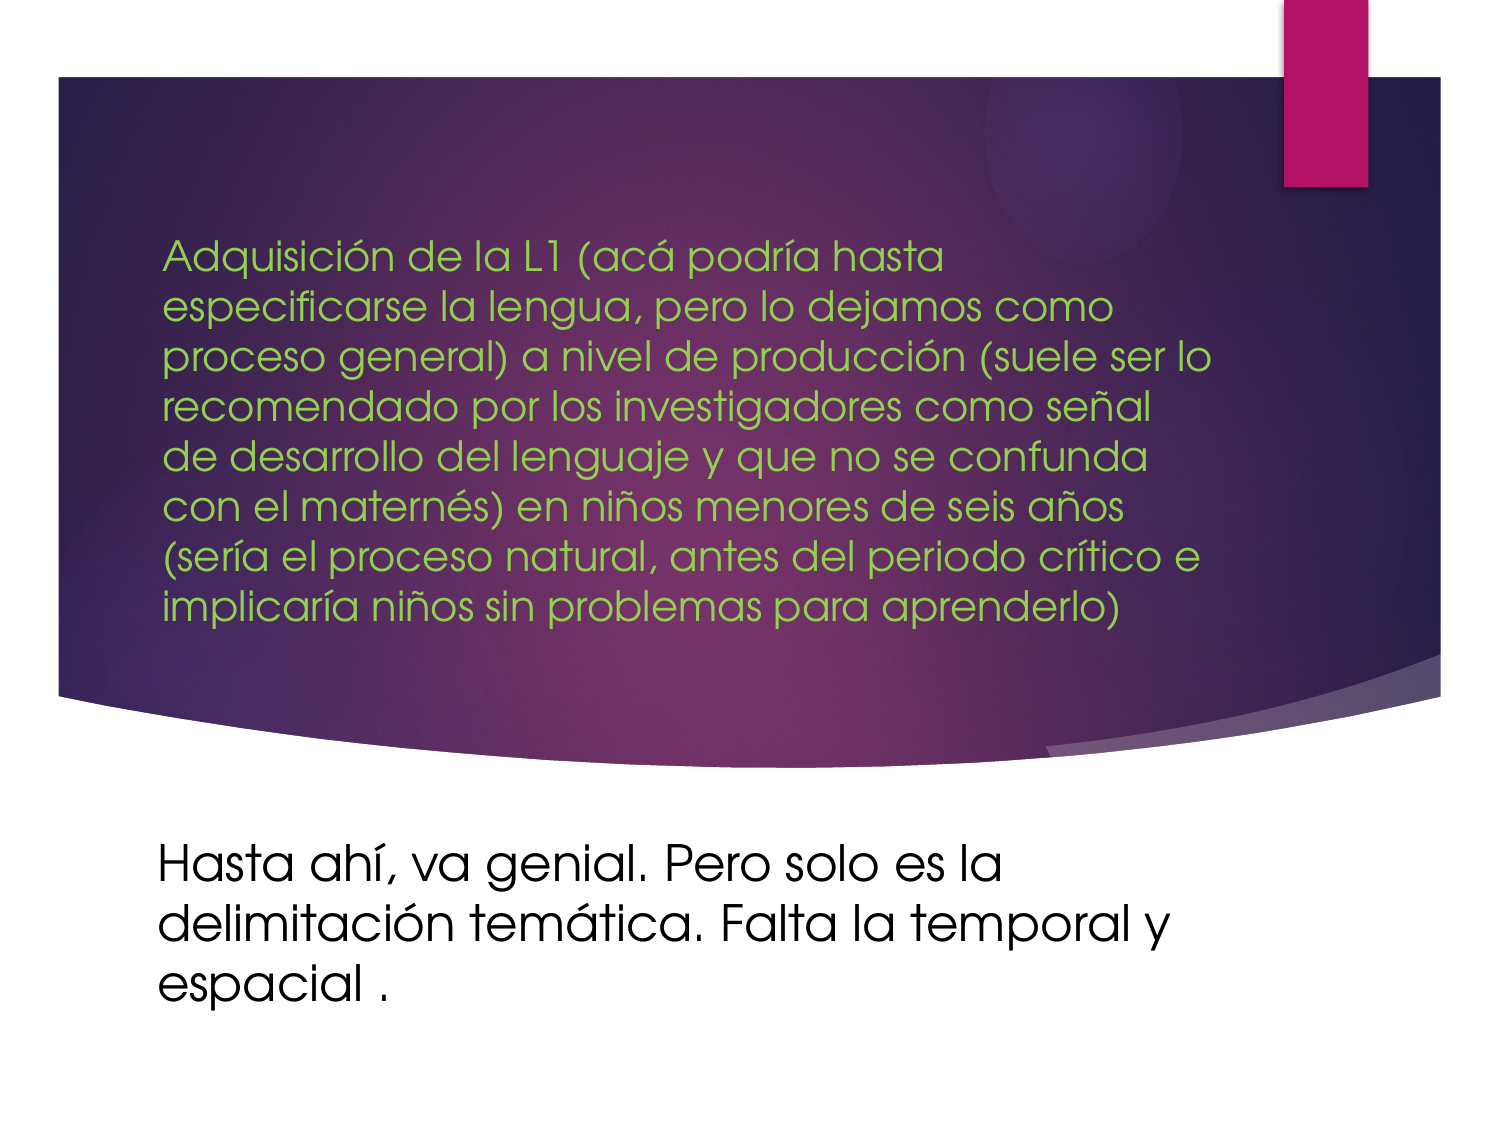

# Adquisición de la L1 (acá podría hasta especificarse la lengua, pero lo dejamos como proceso general) a nivel de producción (suele ser lo recomendado por los investigadores como señal de desarrollo del lenguaje y que no se confunda con el maternés) en niños menores de seis años (sería el proceso natural, antes del periodo crítico e implicaría niños sin problemas para aprenderlo)
Hasta ahí, va genial. Pero solo es la delimitación temática. Falta la temporal y espacial .